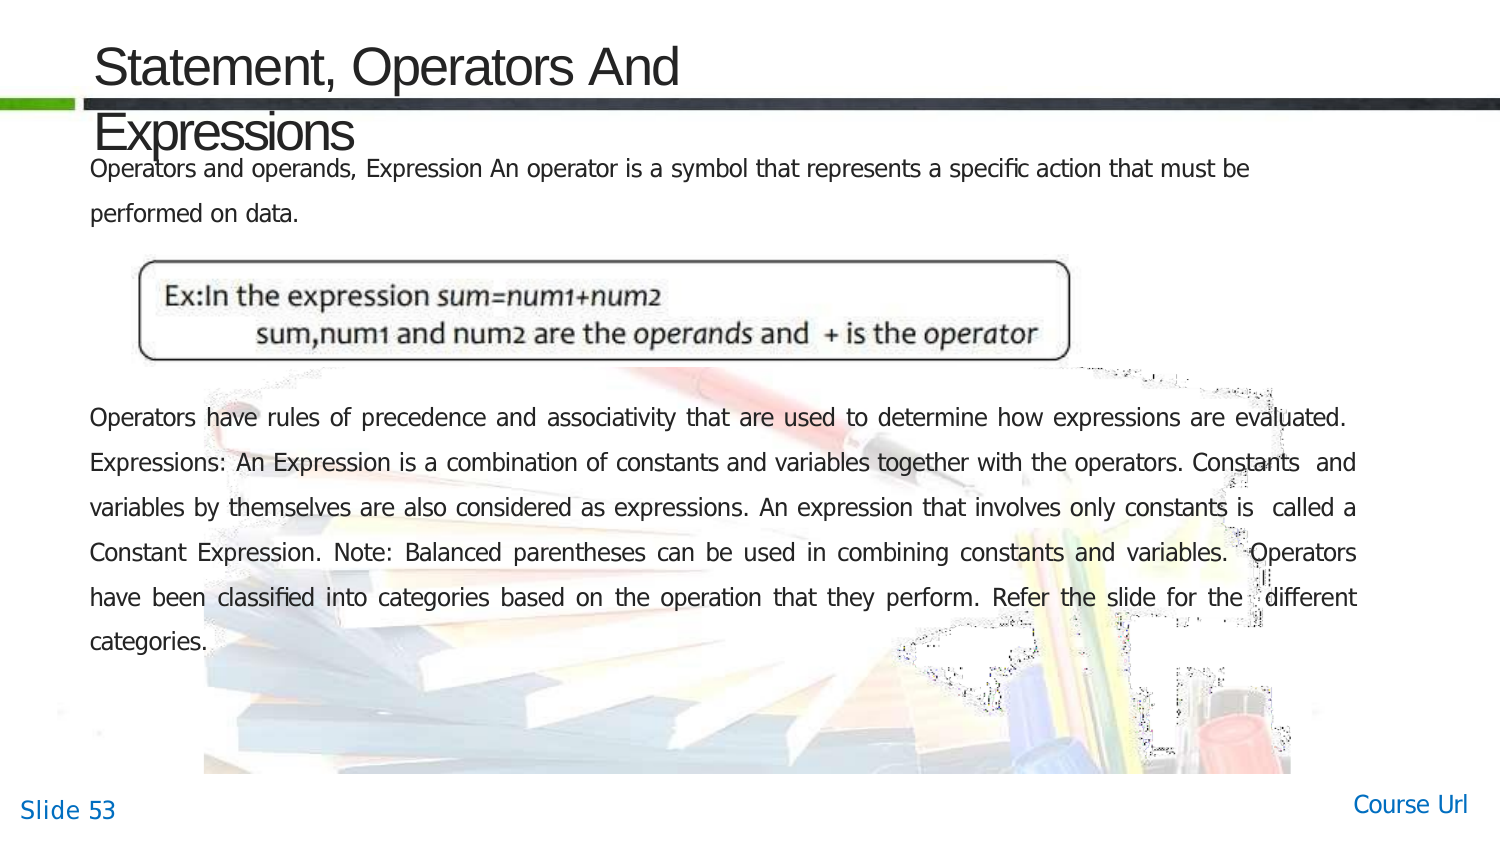

# Statement, Operators And Expressions

Operators and operands, Expression An operator is a symbol that represents a specific action that must be  performed on data.
Operators have rules of precedence and associativity that are used to determine how expressions are evaluated.  Expressions: An Expression is a combination of constants and variables together with the operators. Constants  and variables by themselves are also considered as expressions. An expression that involves only constants is  called a Constant Expression. Note: Balanced parentheses can be used in combining constants and variables.  Operators have been classified into categories based on the operation that they perform. Refer the slide for the  different categories.
Course Url
Slide 53